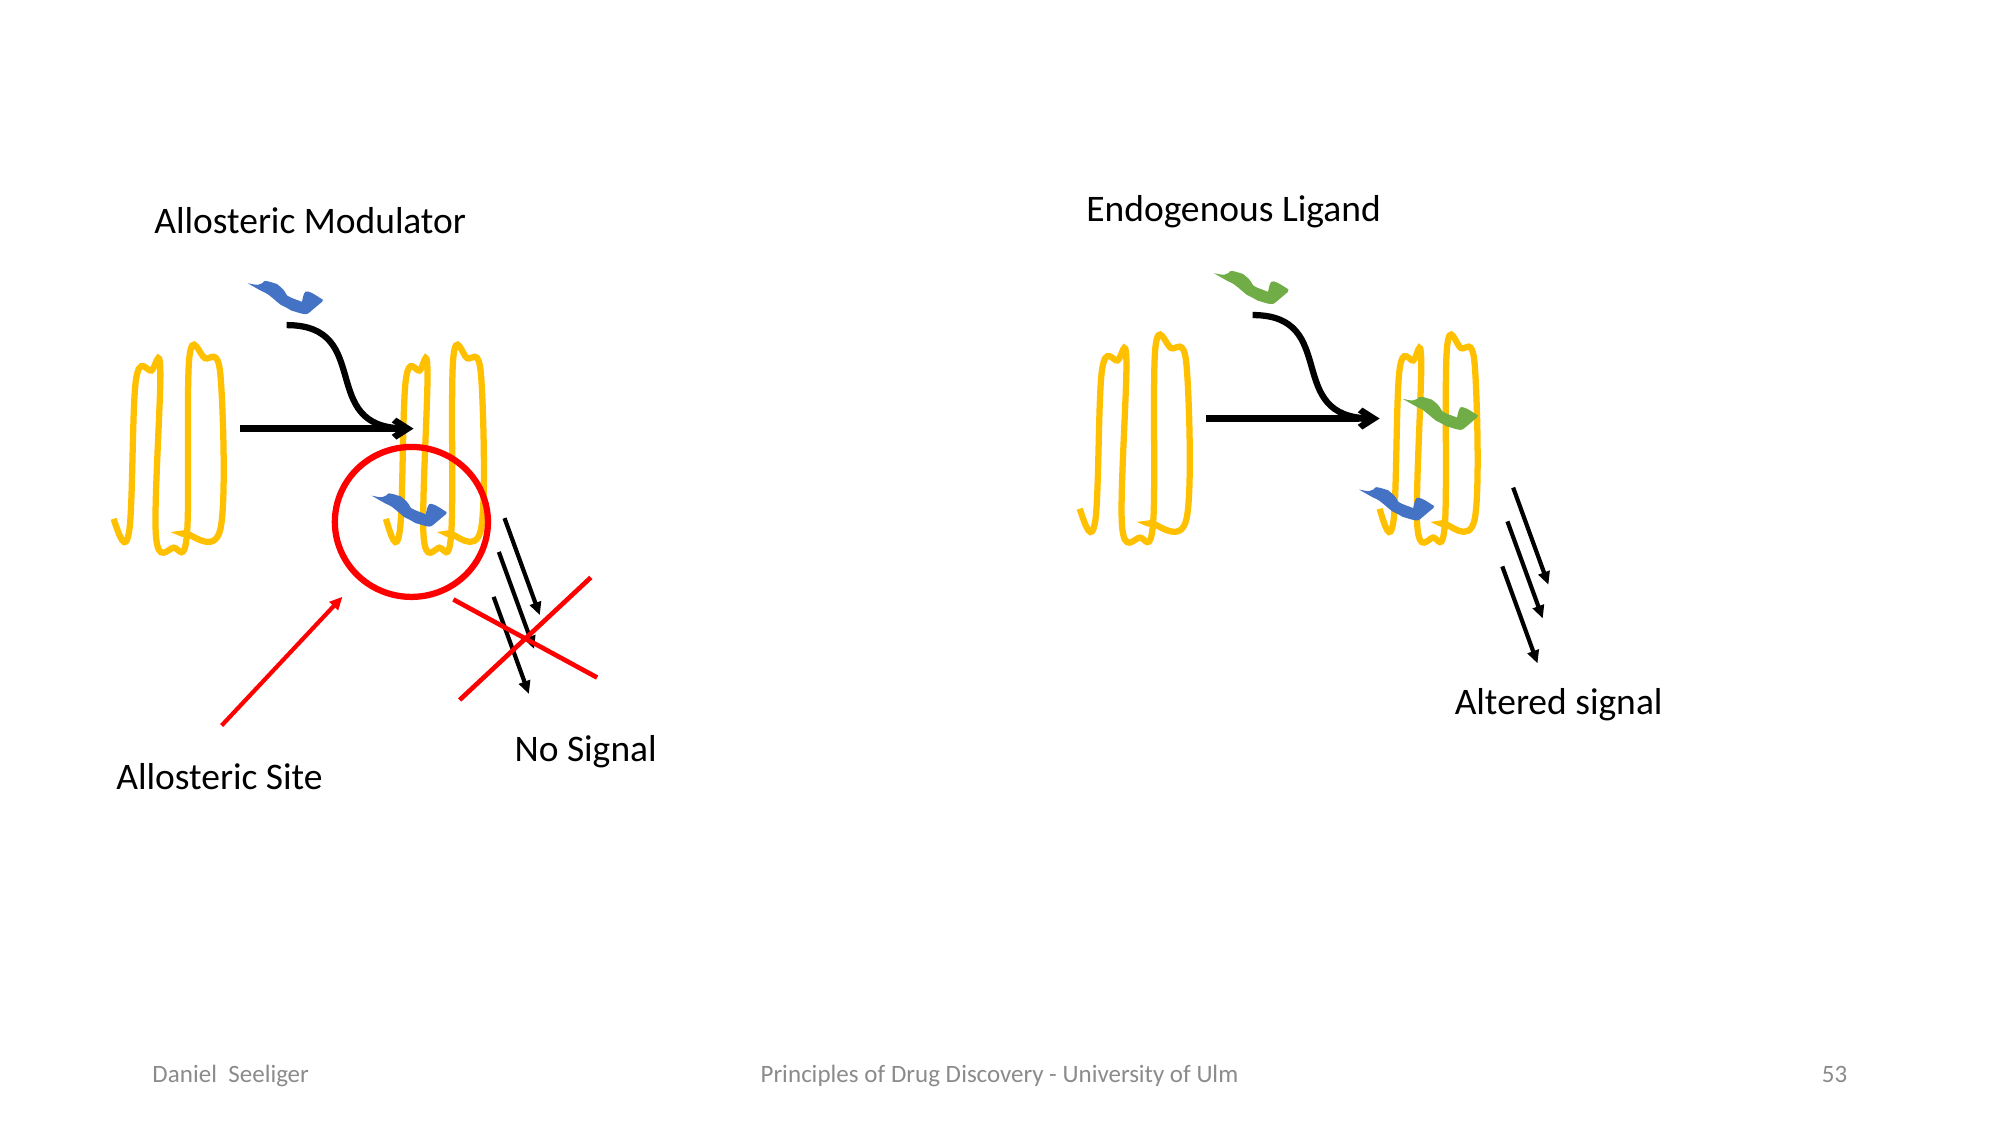

Endogenous Ligand
Allosteric Modulator

Altered signal
No Signal
Allosteric Site
Daniel  Seeliger
Principles of Drug Discovery - University of Ulm
53